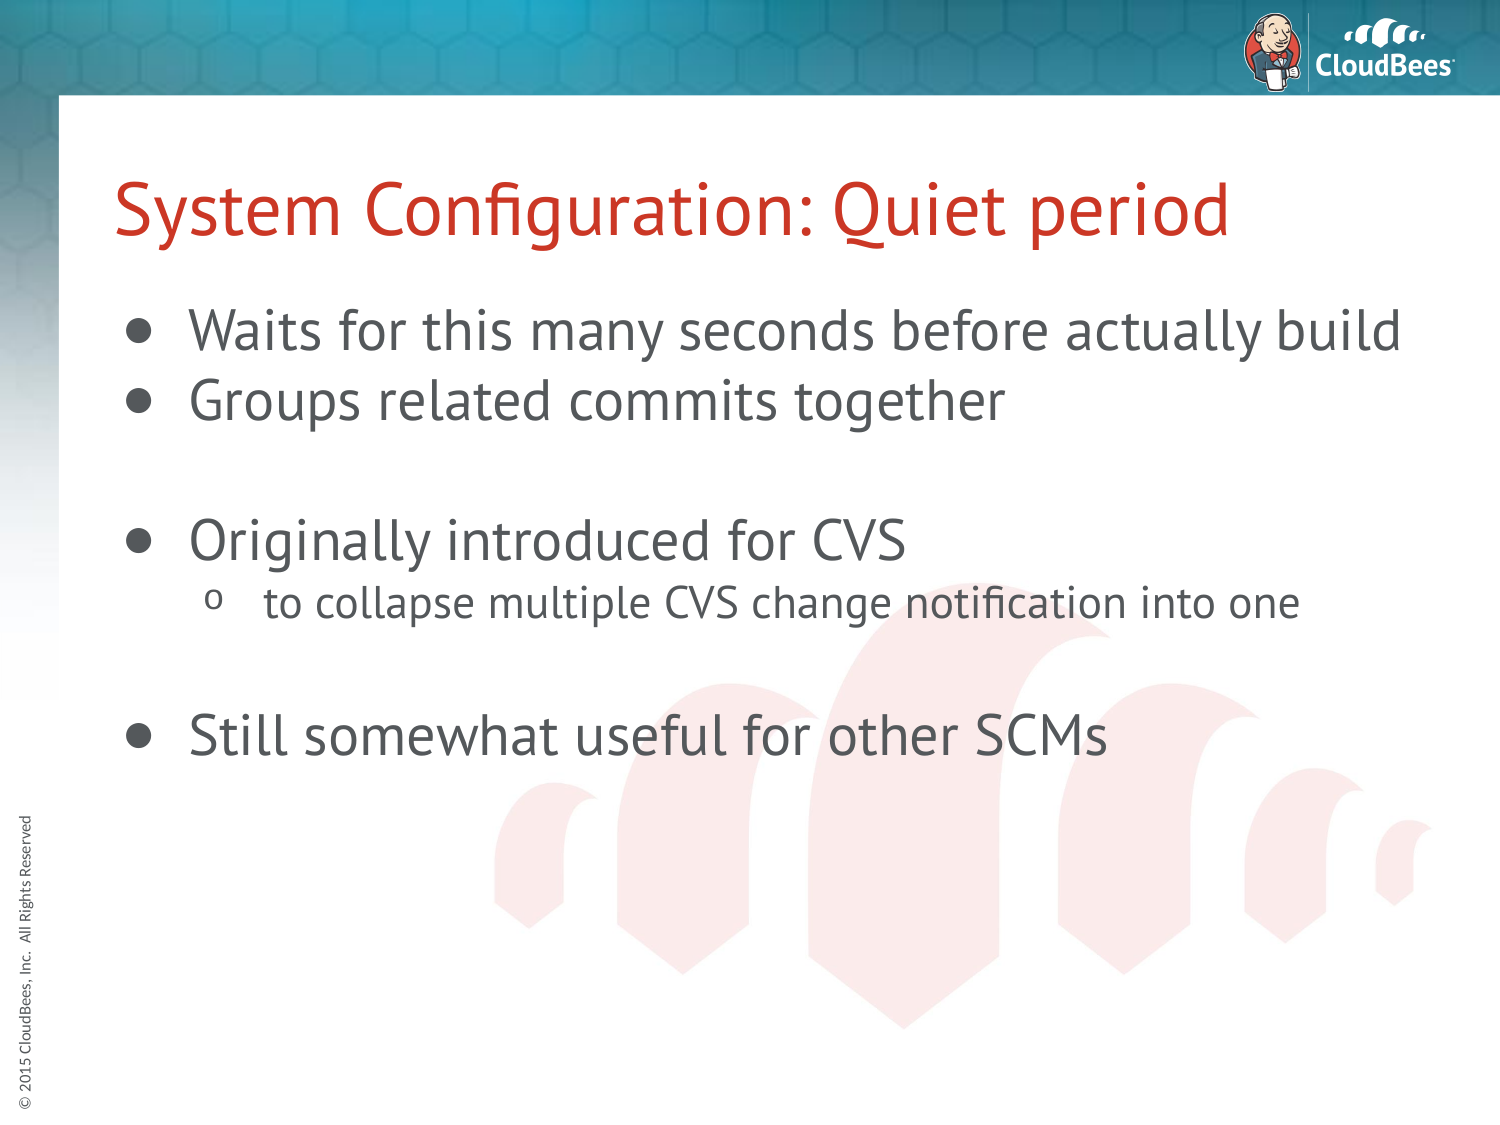

# System Configuration: Quiet period
Waits for this many seconds before actually build
Groups related commits together

Originally introduced for CVS
to collapse multiple CVS change notification into one

Still somewhat useful for other SCMs